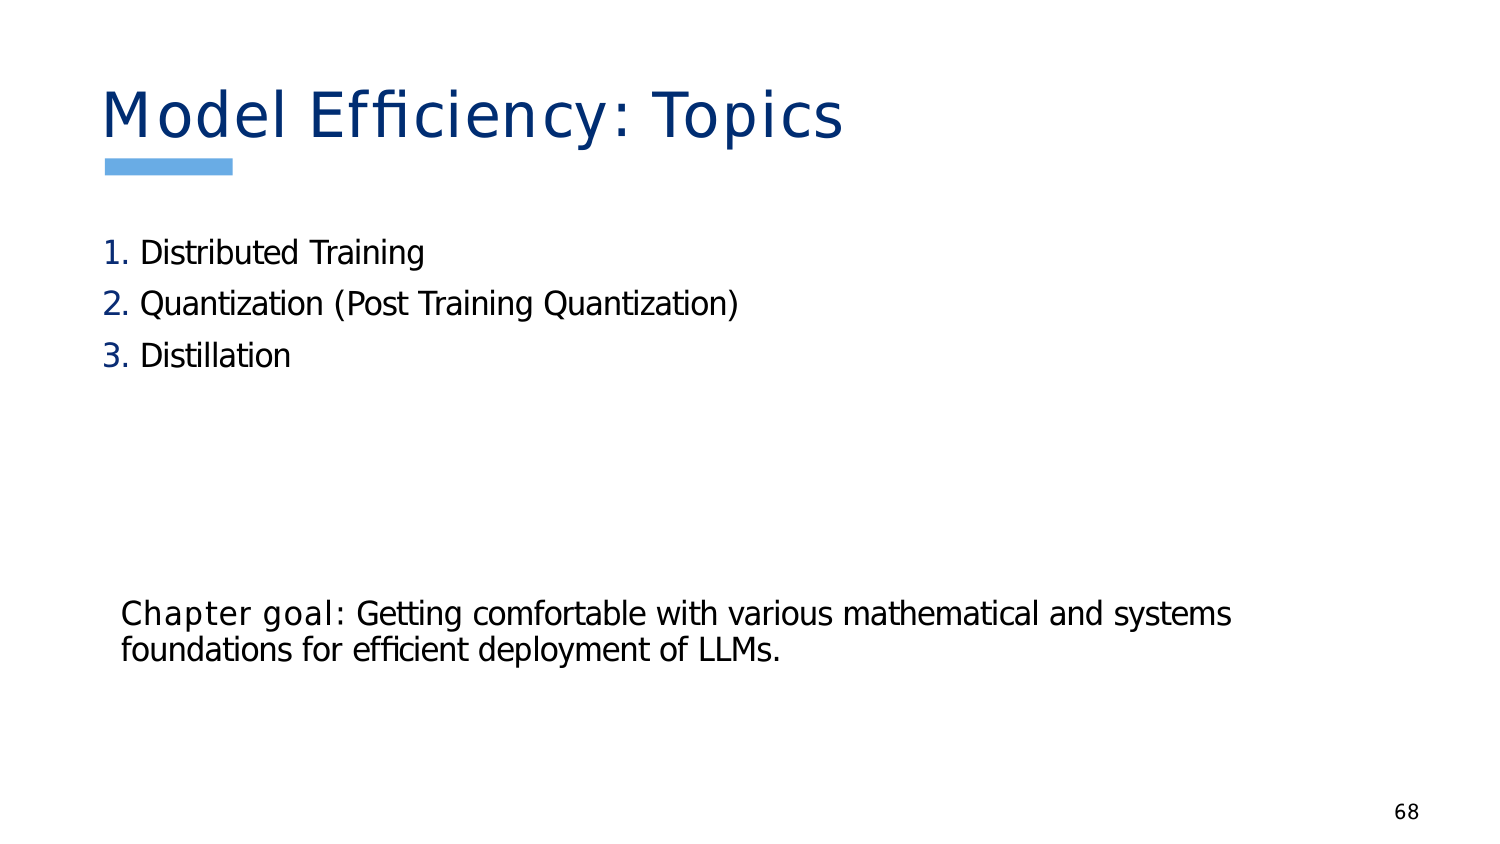

# Model Efficiency: Topics
Distributed Training
Quantization (Post Training Quantization)
Distillation

Chapter goal: Getting comfortable with various mathematical and systems foundations for efficient deployment of LLMs.